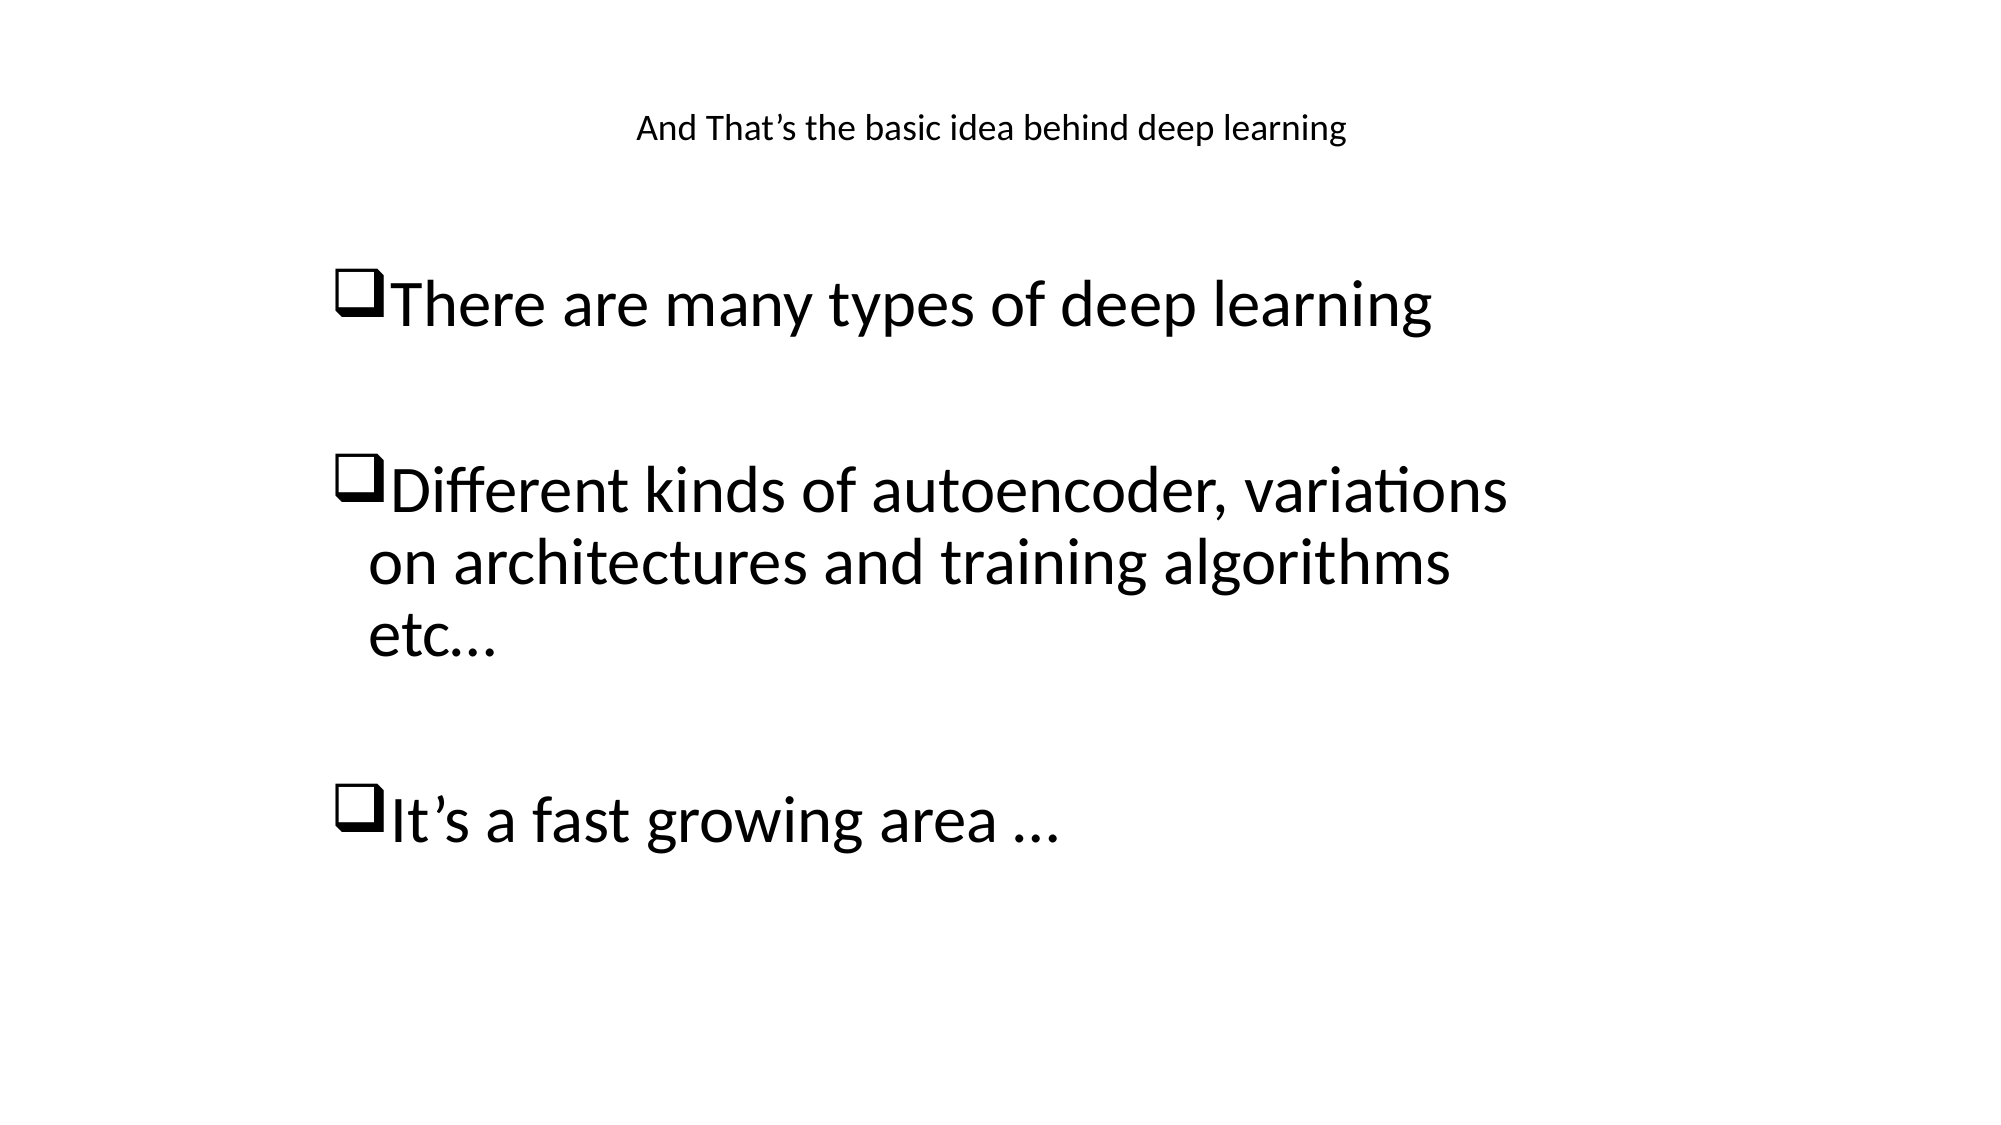

# And That’s the basic idea behind deep learning
There are many types of deep learning

Different kinds of autoencoder, variations on architectures and training algorithms etc…

It’s a fast growing area …